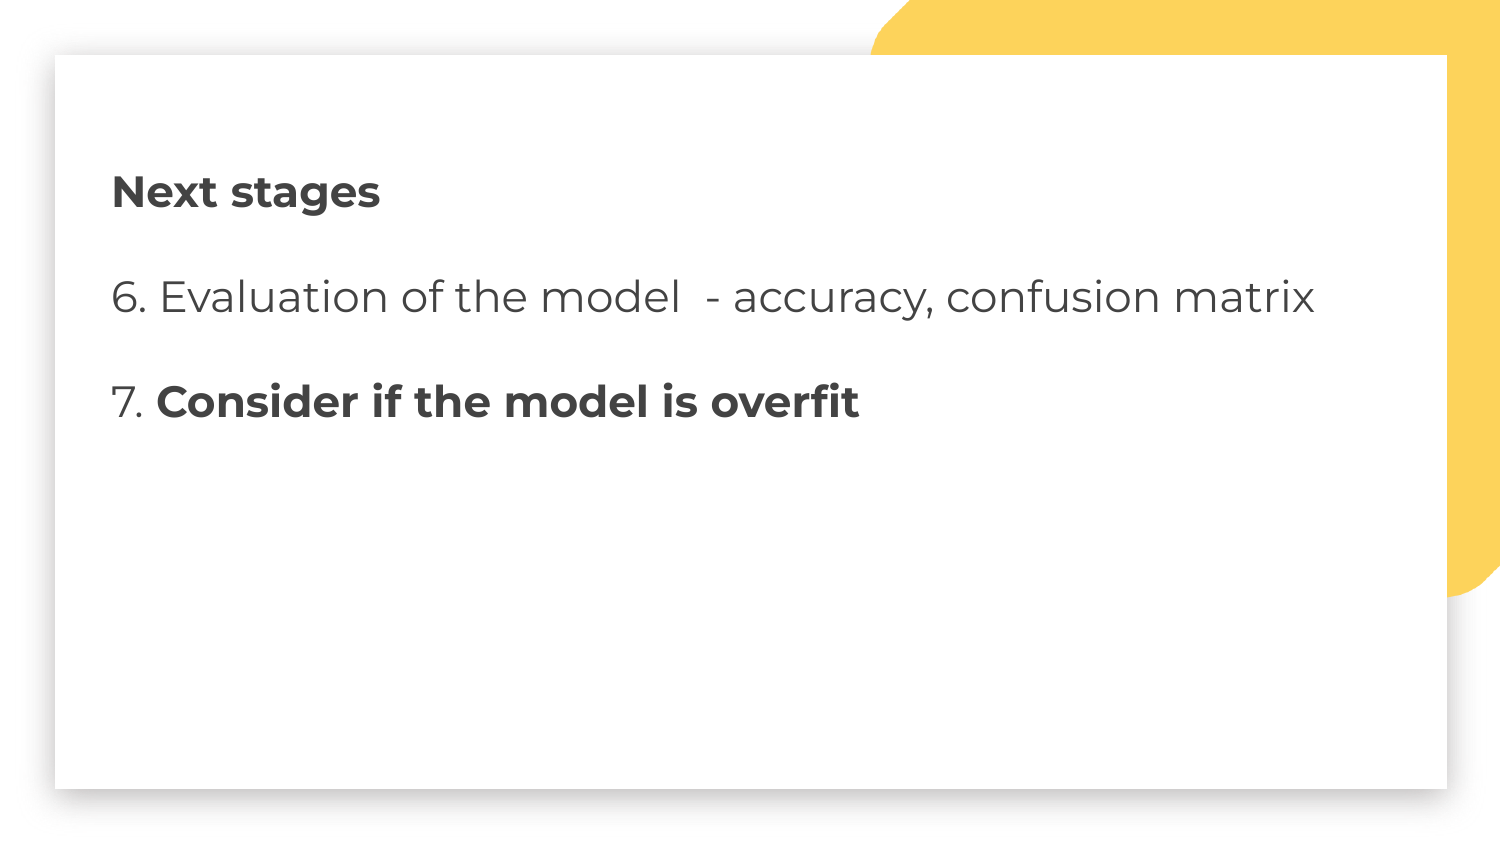

Next stages

6. Evaluation of the model  - accuracy, confusion matrix

7. Consider if the model is overfit